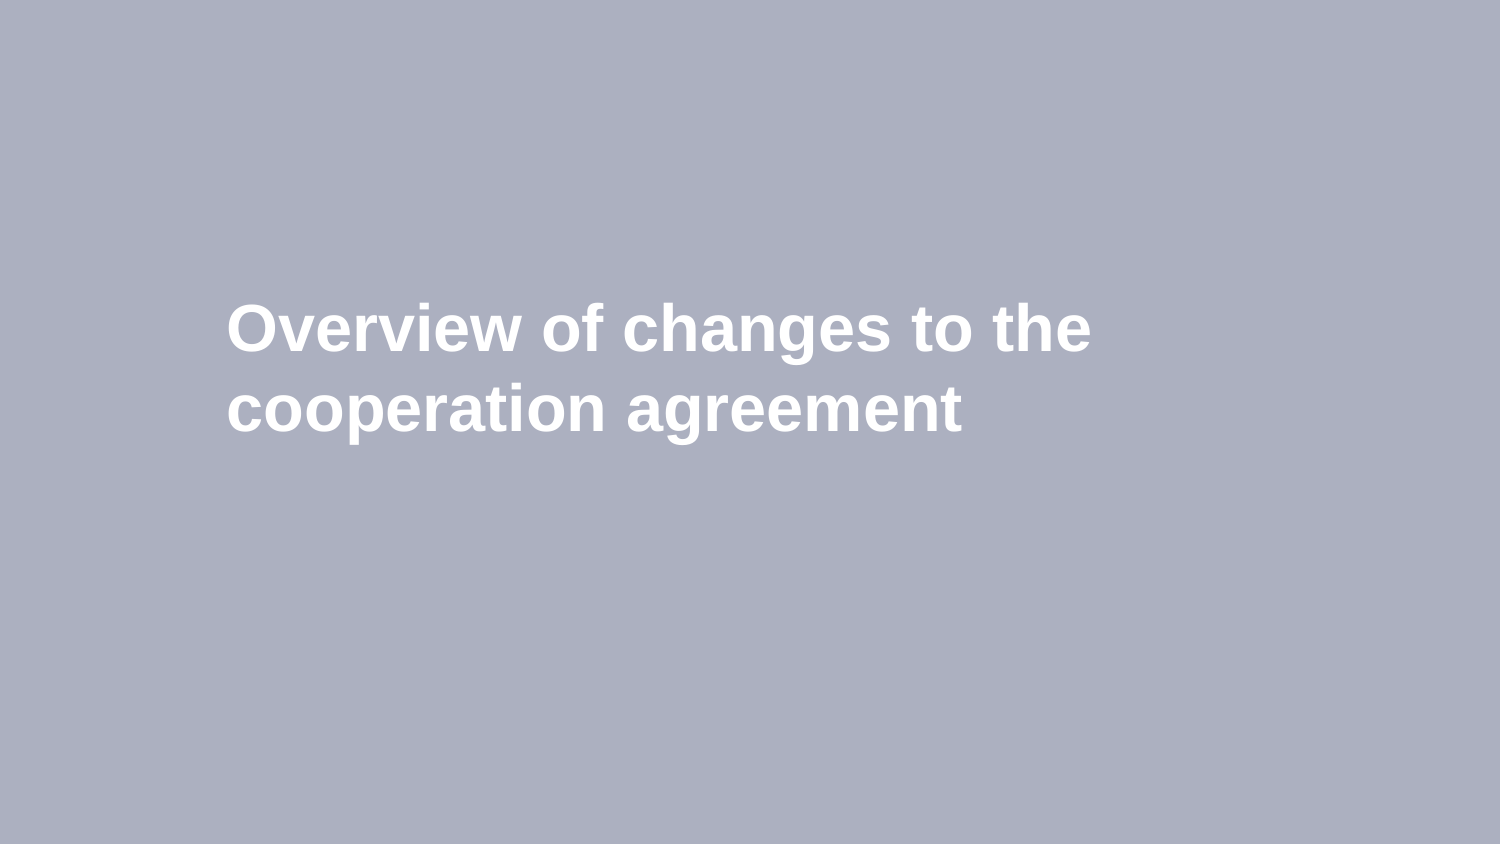

# Overview of changes to the cooperation agreement